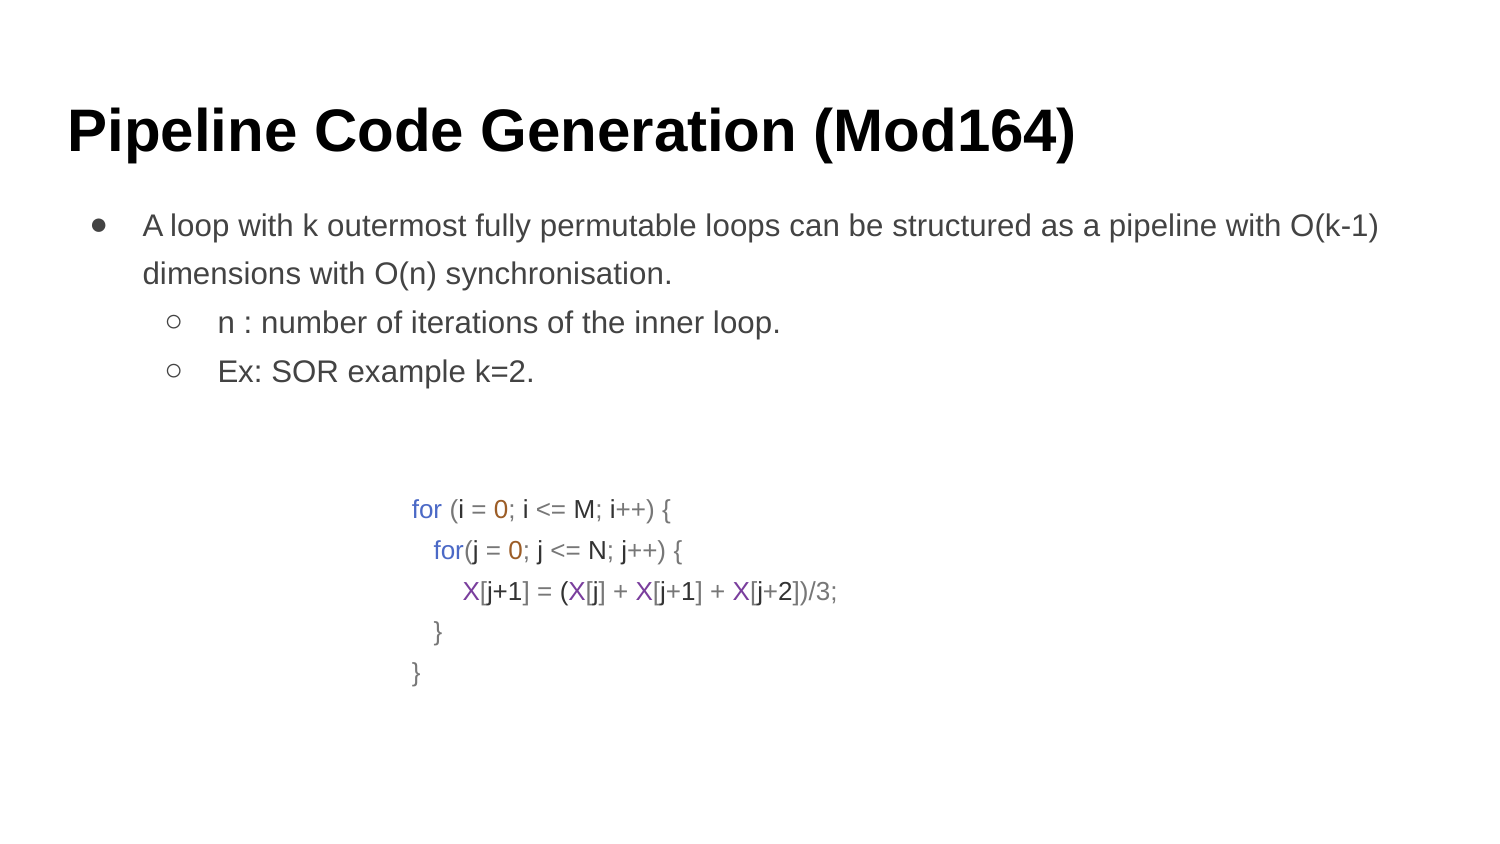

# Pipeline Code Generation (Mod164)
A loop with k outermost fully permutable loops can be structured as a pipeline with O(k-1) dimensions with O(n) synchronisation.
n : number of iterations of the inner loop.
Ex: SOR example k=2.

for (i = 0; i <= M; i++) {
   for(j = 0; j <= N; j++) {
       X[j+1] = (X[j] + X[j+1] + X[j+2])/3;
   }
}